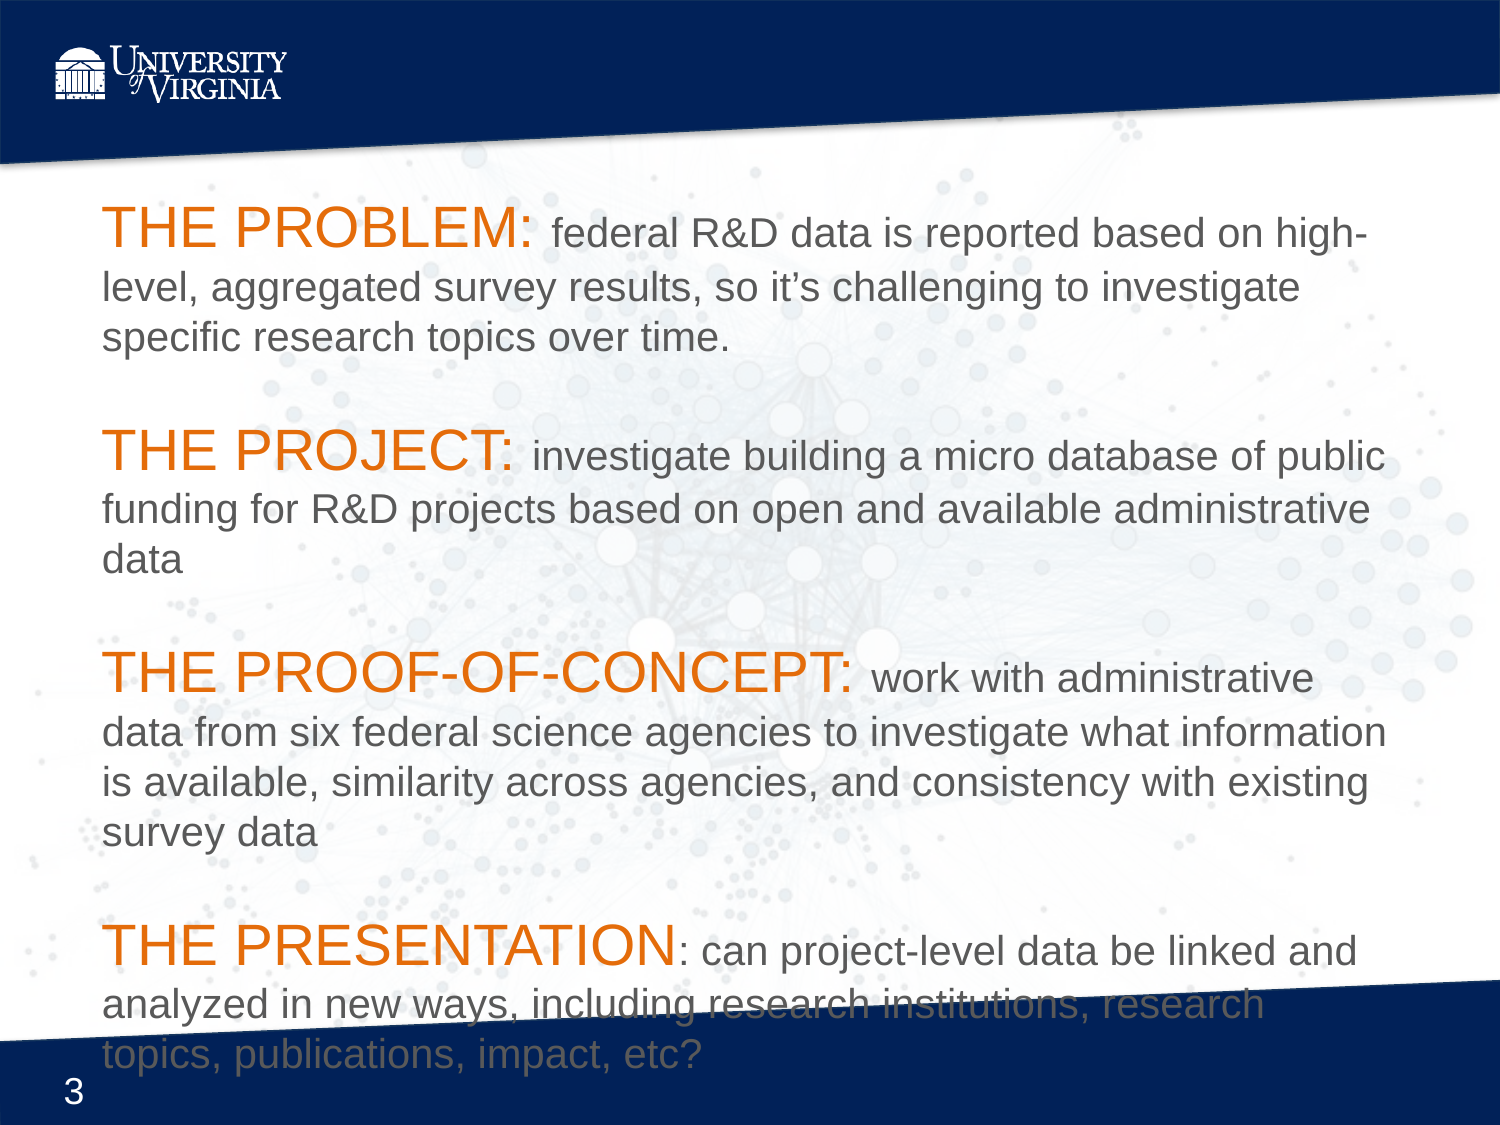

THE PROBLEM: federal R&D data is reported based on high-level, aggregated survey results, so it’s challenging to investigate specific research topics over time.

THE PROJECT: investigate building a micro database of public funding for R&D projects based on open and available administrative data

THE PROOF-OF-CONCEPT: work with administrative data from six federal science agencies to investigate what information is available, similarity across agencies, and consistency with existing survey data

THE PRESENTATION: can project-level data be linked and analyzed in new ways, including research institutions, research topics, publications, impact, etc?
3